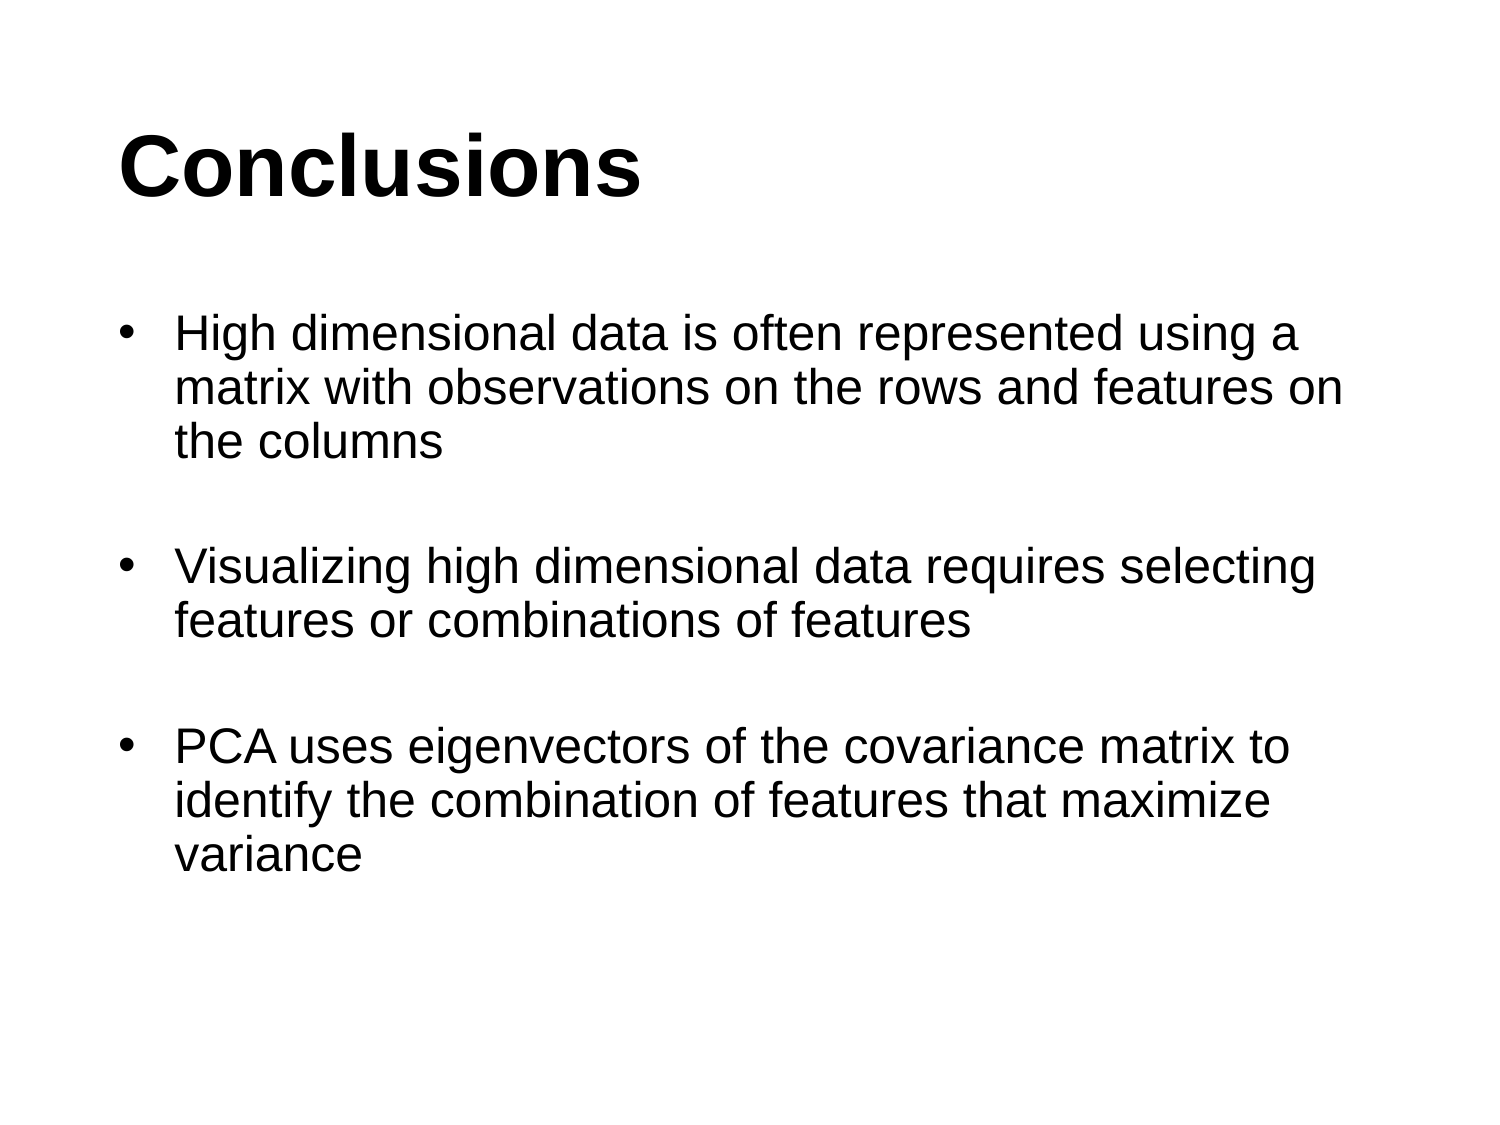

# Conclusions
High dimensional data is often represented using a matrix with observations on the rows and features on the columns

Visualizing high dimensional data requires selecting features or combinations of features

PCA uses eigenvectors of the covariance matrix to identify the combination of features that maximize variance